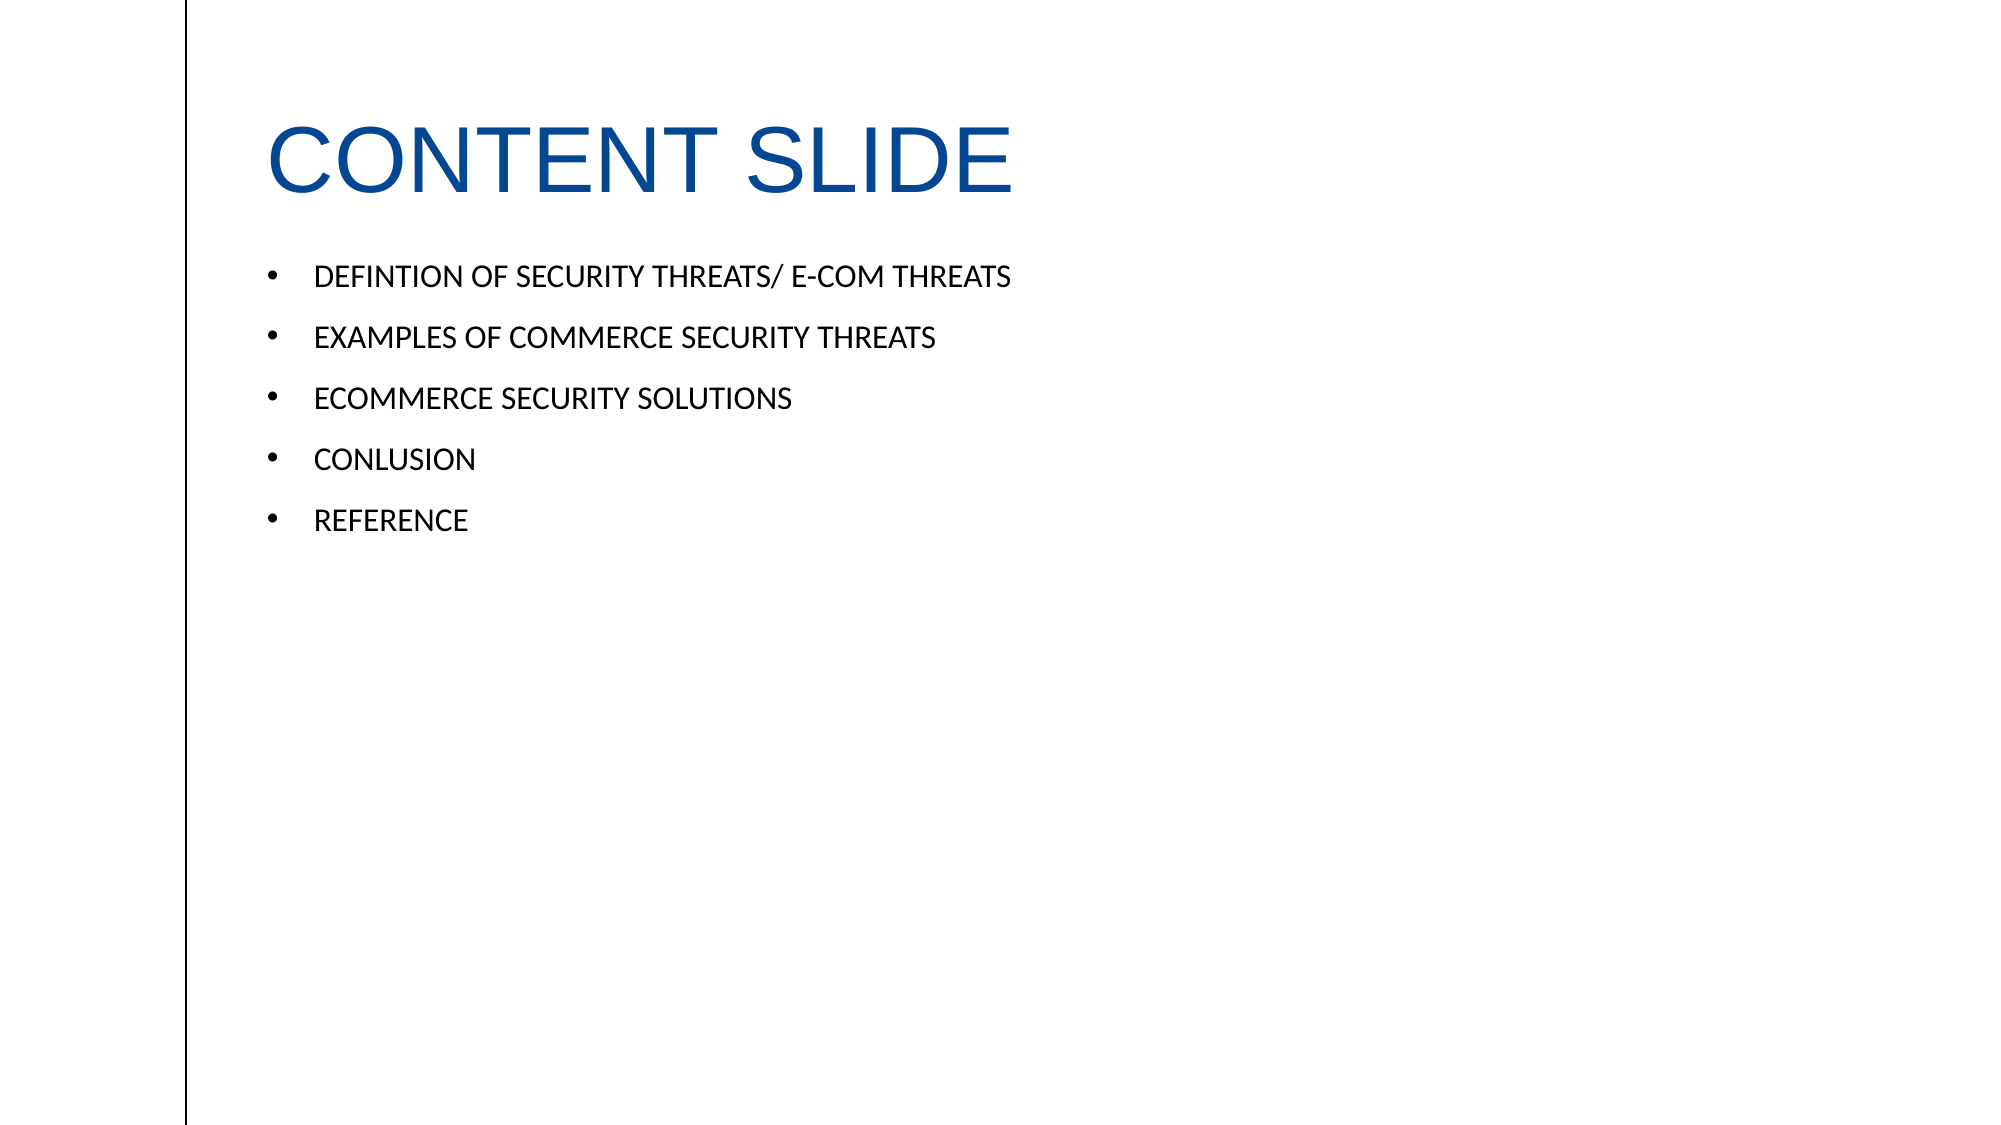

# Content slide
DEFINTION OF SECURITY THREATS/ E-COM THREATS
EXAMPLES OF COMMERCE SECURITY THREATS
ECOMMERCE SECURITY SOLUTIONS
CONLUSION
REFERENCE